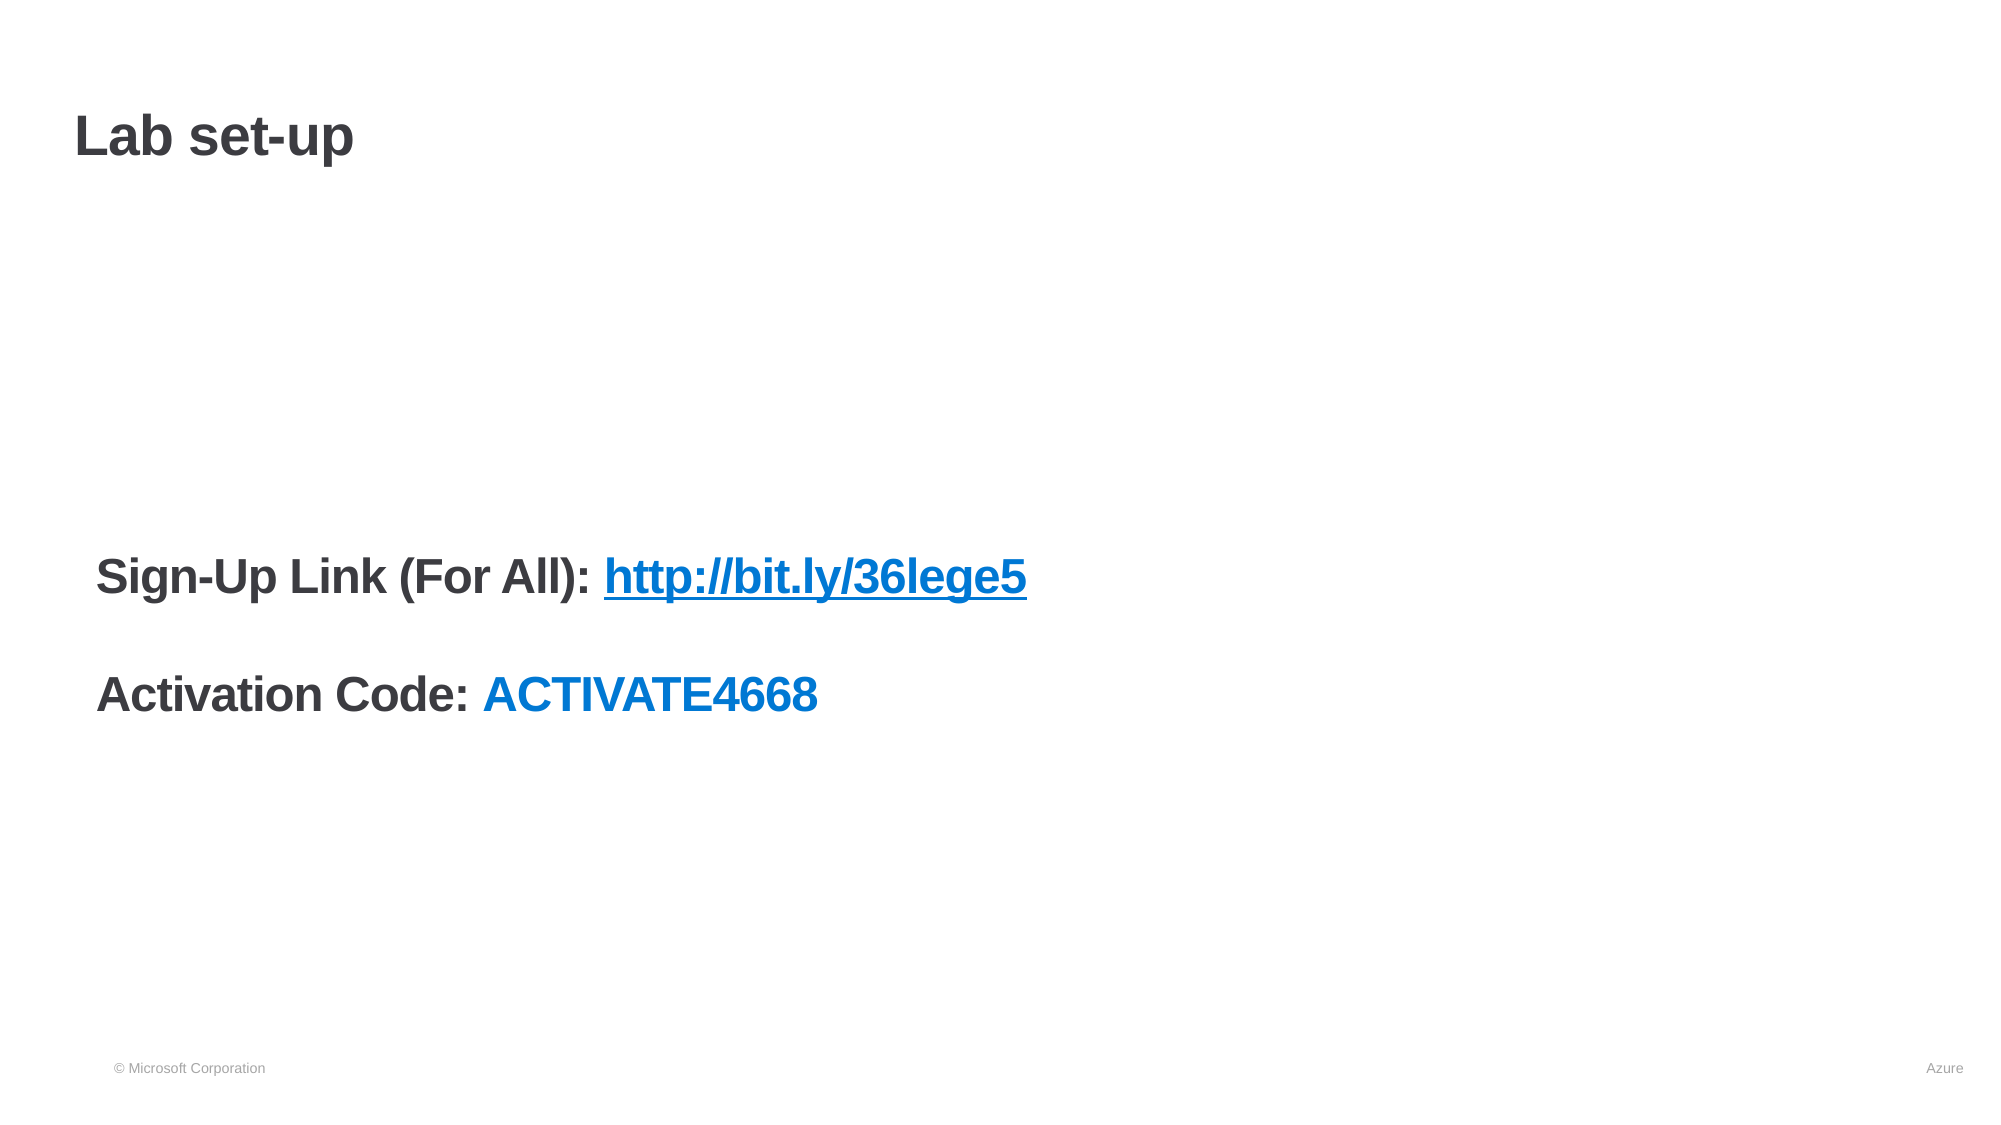

# Lab set-up

Sign-Up Link (For All): http://bit.ly/36lege5

Activation Code: ACTIVATE4668

© Microsoft Corporation                                                                                  								                                Azure